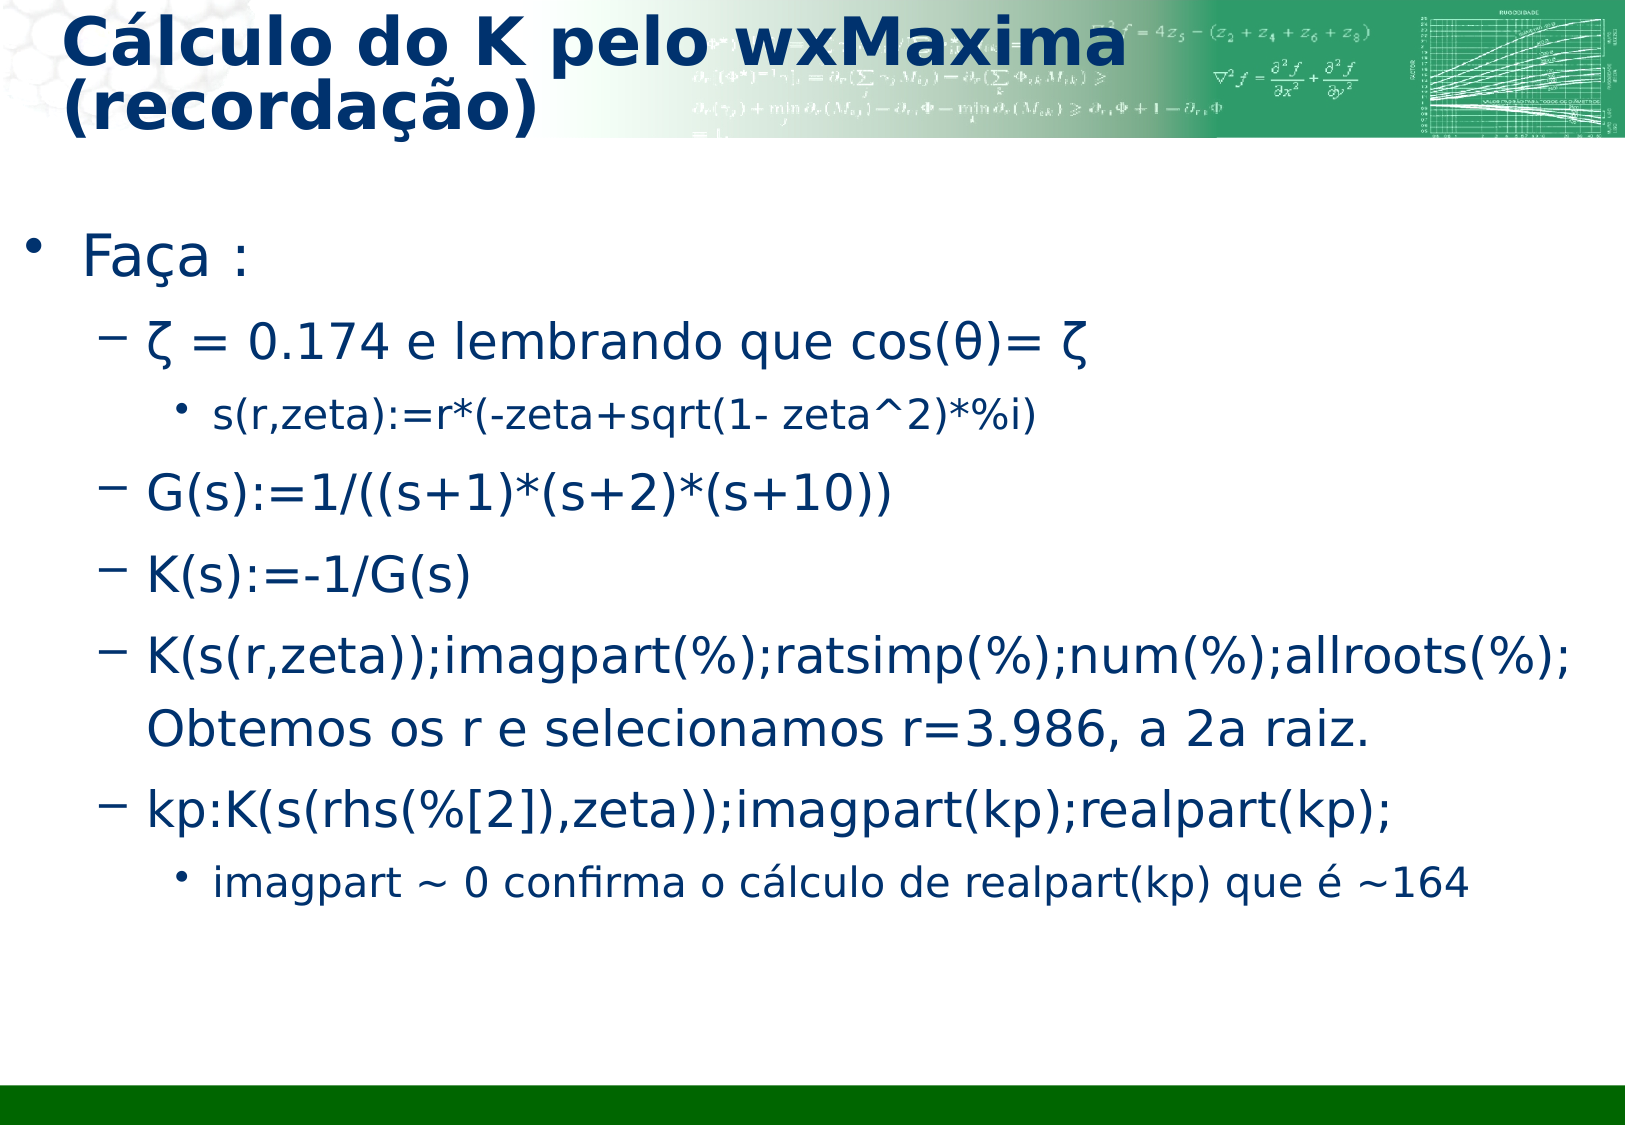

# Cálculo do K pelo wxMaxima (recordação)
Faça :
ζ = 0.174 e lembrando que cos(θ)= ζ
s(r,zeta):=r*(-zeta+sqrt(1- zeta^2)*%i)
G(s):=1/((s+1)*(s+2)*(s+10))
K(s):=-1/G(s)
K(s(r,zeta));imagpart(%);ratsimp(%);num(%);allroots(%); Obtemos os r e selecionamos r=3.986, a 2a raiz.
kp:K(s(rhs(%[2]),zeta));imagpart(kp);realpart(kp);
imagpart ~ 0 confirma o cálculo de realpart(kp) que é ~164